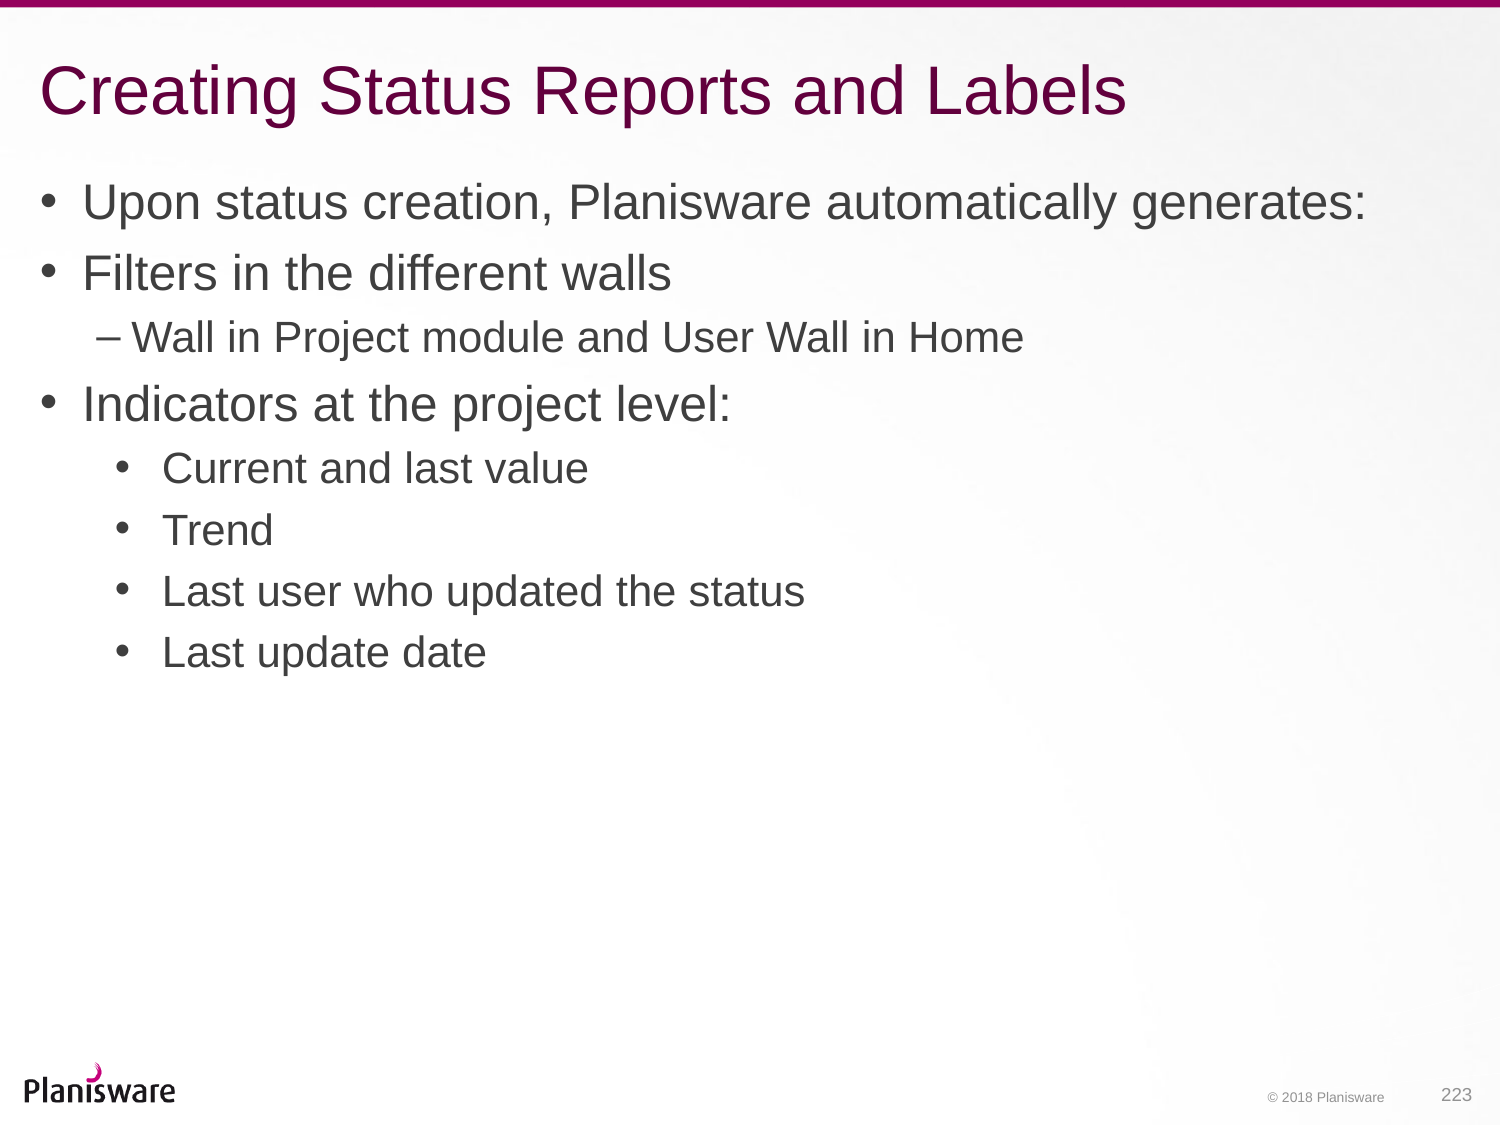

# Creating Status Reports and Labels
Upon status creation, Planisware automatically generates:
Filters in the different walls
Wall in Project module and User Wall in Home
Indicators at the project level:
Current and last value
Trend
Last user who updated the status
Last update date

© 2018 Planisware
223